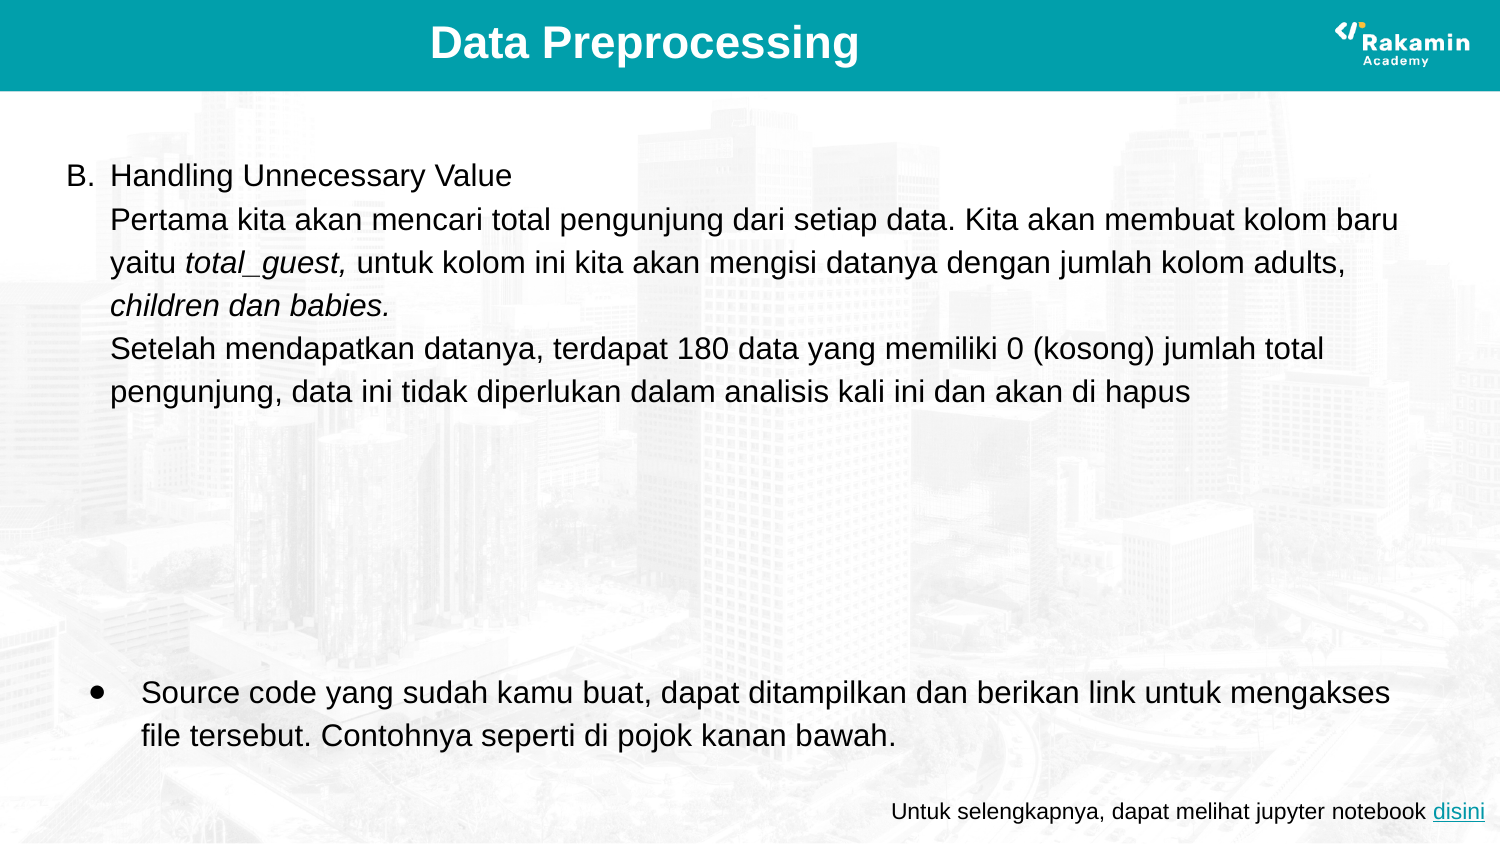

# Data Preprocessing
Handling Unnecessary Value
Pertama kita akan mencari total pengunjung dari setiap data. Kita akan membuat kolom baru yaitu total_guest, untuk kolom ini kita akan mengisi datanya dengan jumlah kolom adults, children dan babies.
Setelah mendapatkan datanya, terdapat 180 data yang memiliki 0 (kosong) jumlah total pengunjung, data ini tidak diperlukan dalam analisis kali ini dan akan di hapus

Source code yang sudah kamu buat, dapat ditampilkan dan berikan link untuk mengakses file tersebut. Contohnya seperti di pojok kanan bawah.
Untuk selengkapnya, dapat melihat jupyter notebook disini